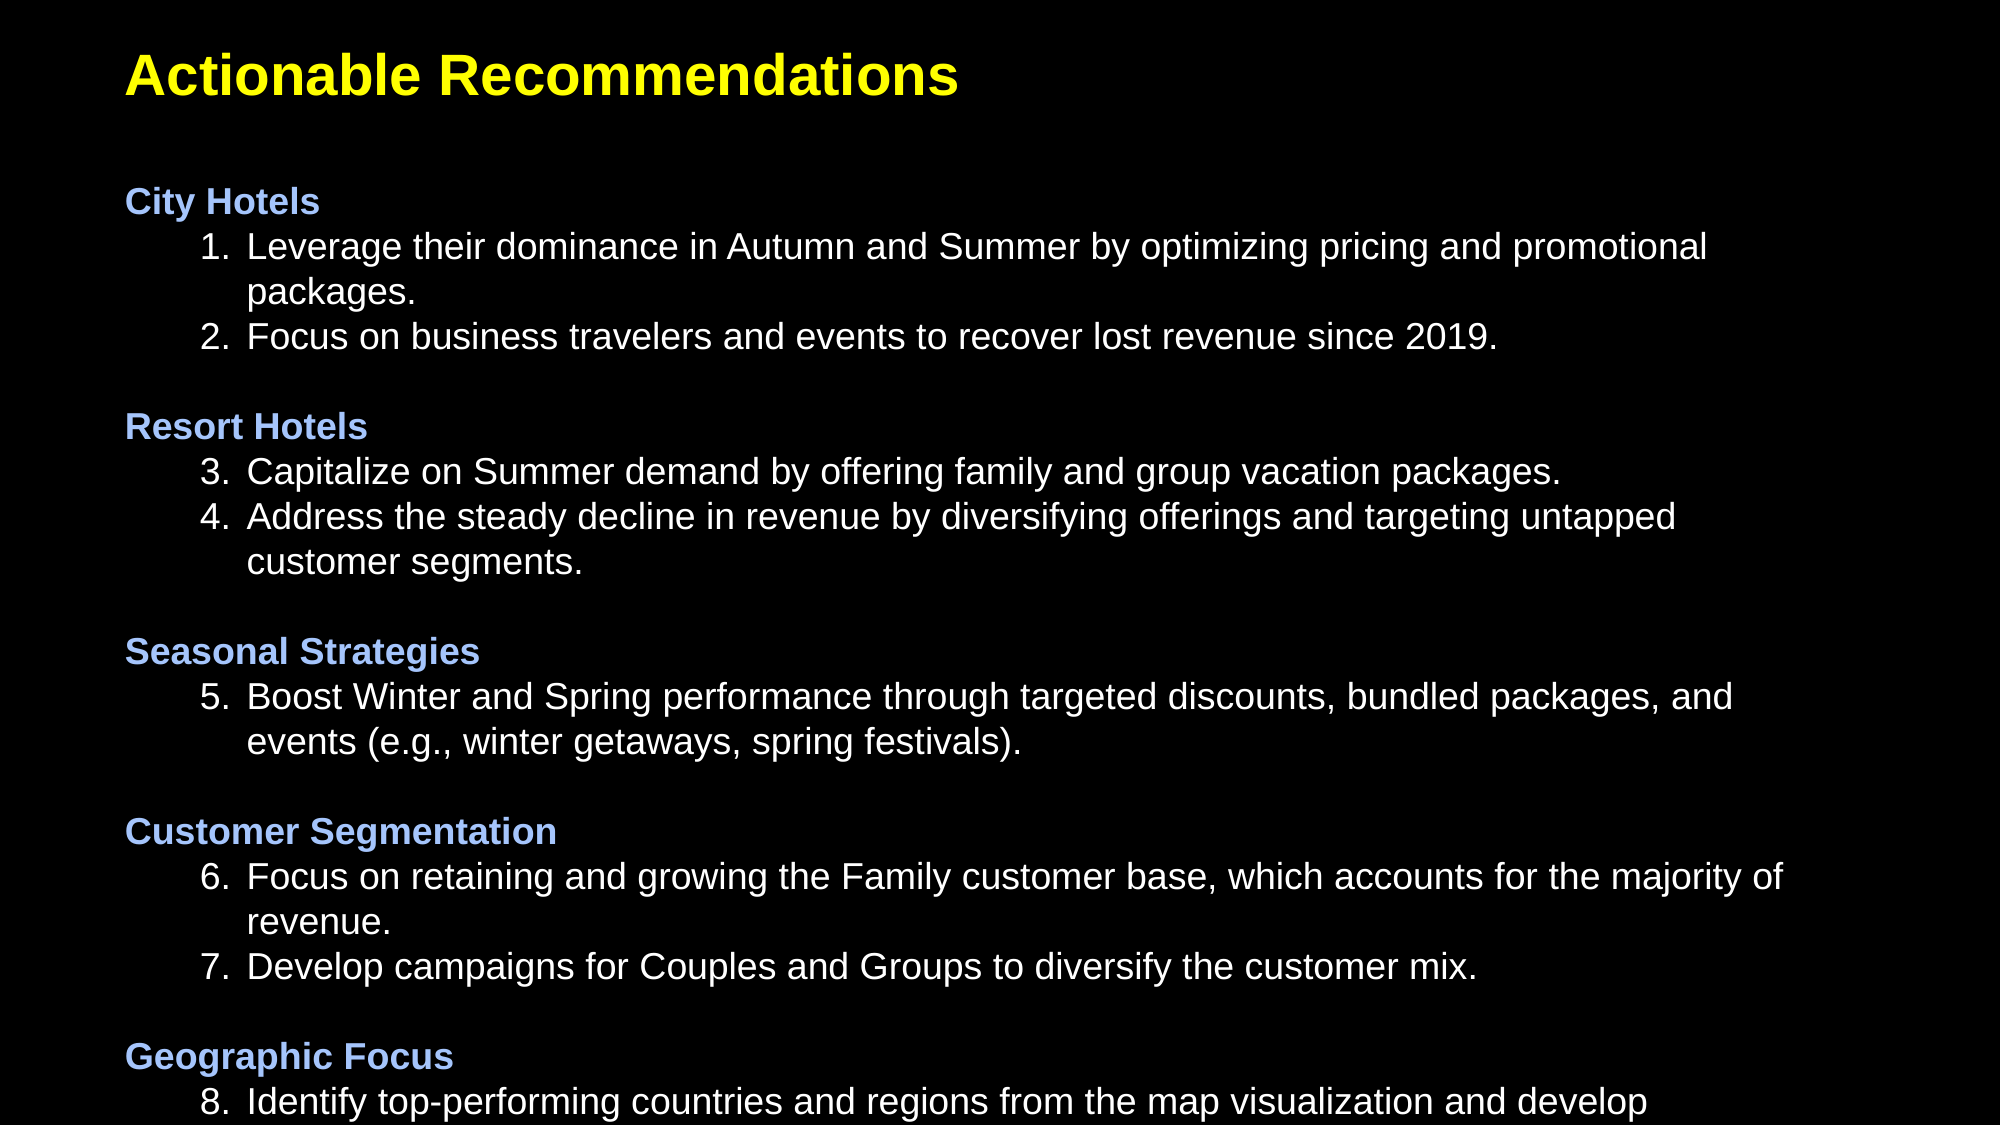

Actionable Recommendations

City Hotels
Leverage their dominance in Autumn and Summer by optimizing pricing and promotional packages.
Focus on business travelers and events to recover lost revenue since 2019.

Resort Hotels
Capitalize on Summer demand by offering family and group vacation packages.
Address the steady decline in revenue by diversifying offerings and targeting untapped customer segments.

Seasonal Strategies
Boost Winter and Spring performance through targeted discounts, bundled packages, and events (e.g., winter getaways, spring festivals).

Customer Segmentation
Focus on retaining and growing the Family customer base, which accounts for the majority of revenue.
Develop campaigns for Couples and Groups to diversify the customer mix.

Geographic Focus
Identify top-performing countries and regions from the map visualization and develop marketing strategies to attract guests from these areas.